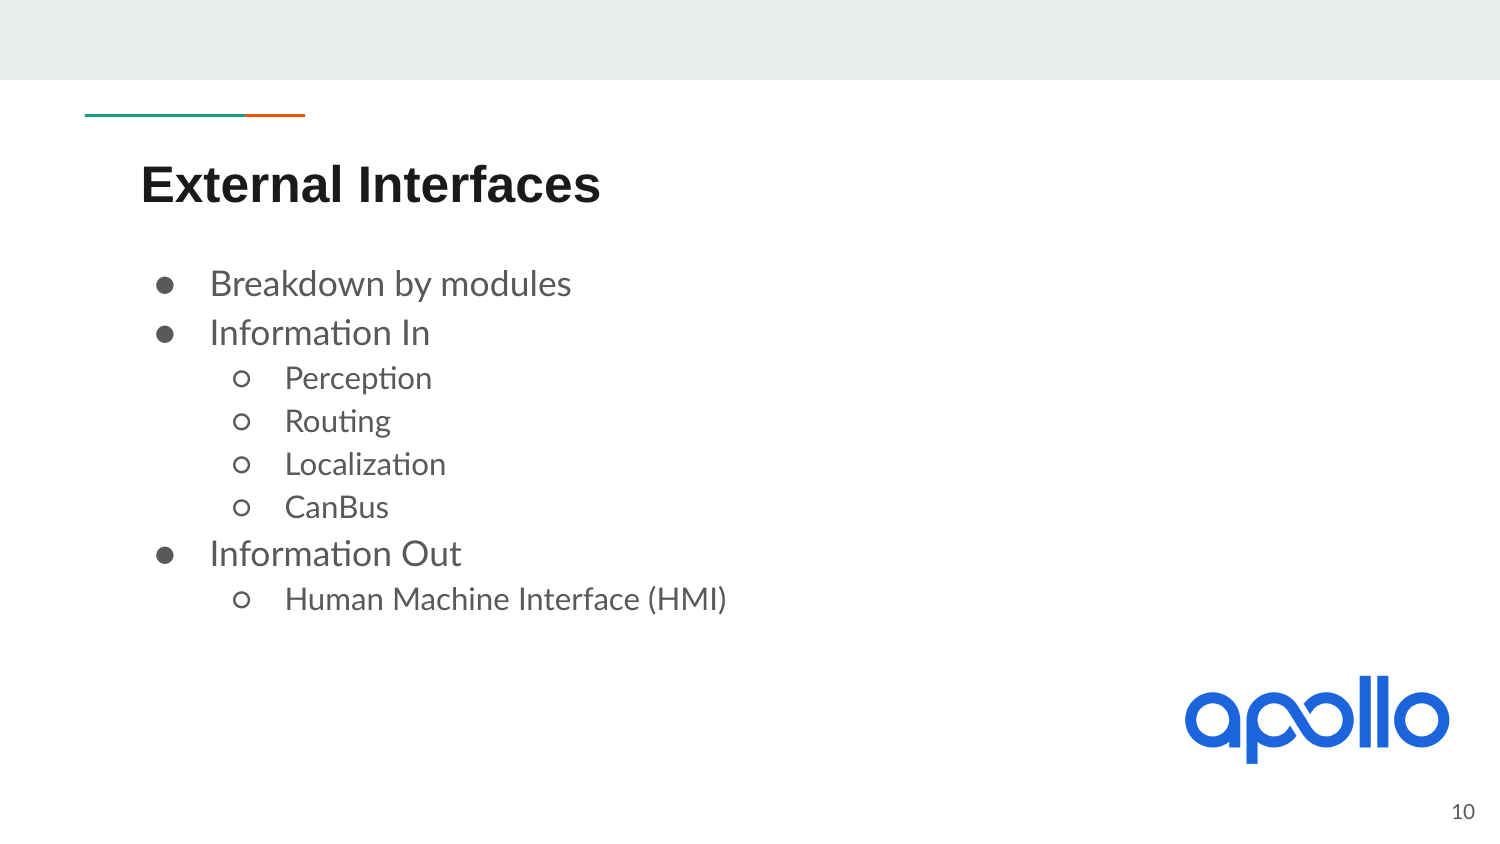

# External Interfaces
Breakdown by modules
Information In
Perception
Routing
Localization
CanBus
Information Out
Human Machine Interface (HMI)
10